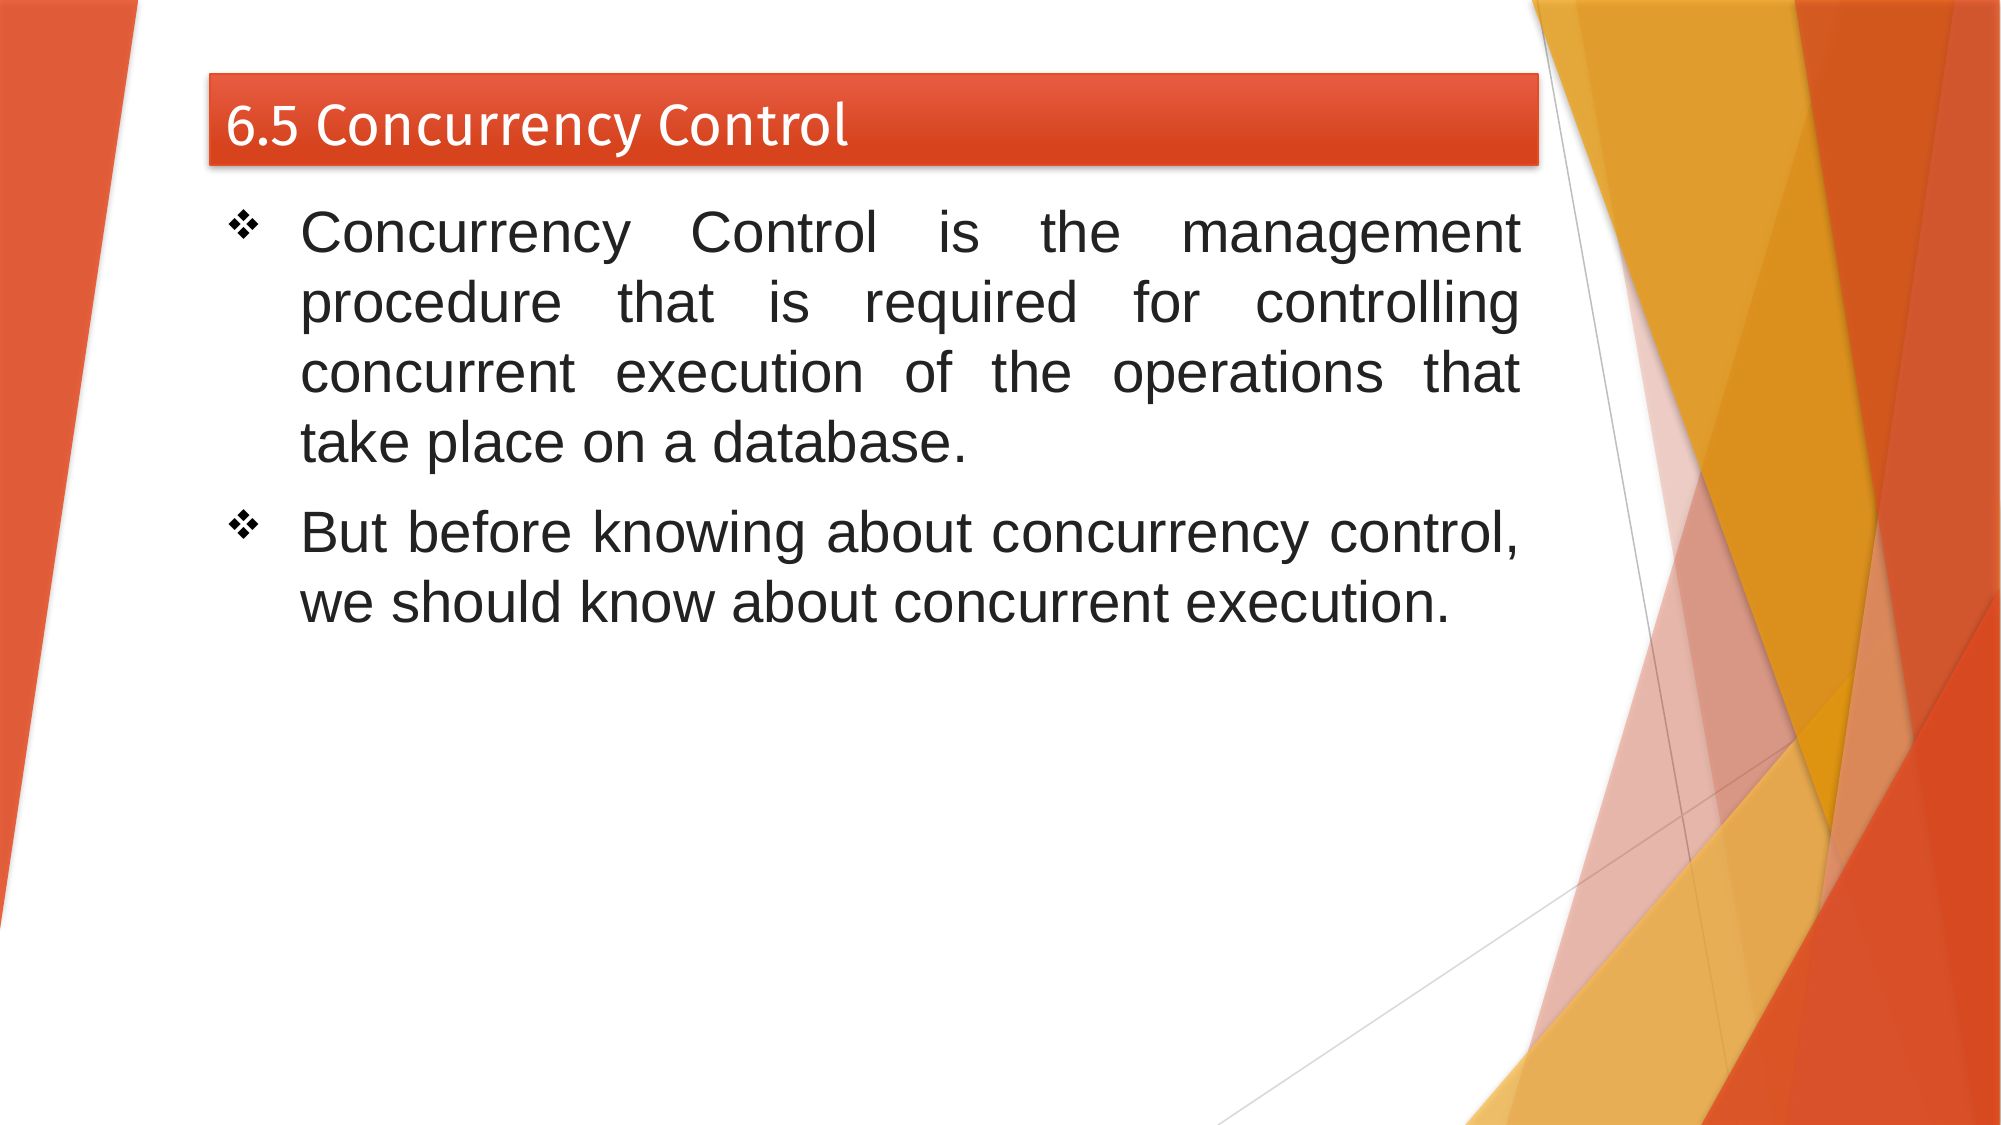

# 6.5 Concurrency Control
Concurrency Control is the management procedure that is required for controlling concurrent execution of the operations that take place on a database.
But before knowing about concurrency control, we should know about concurrent execution.